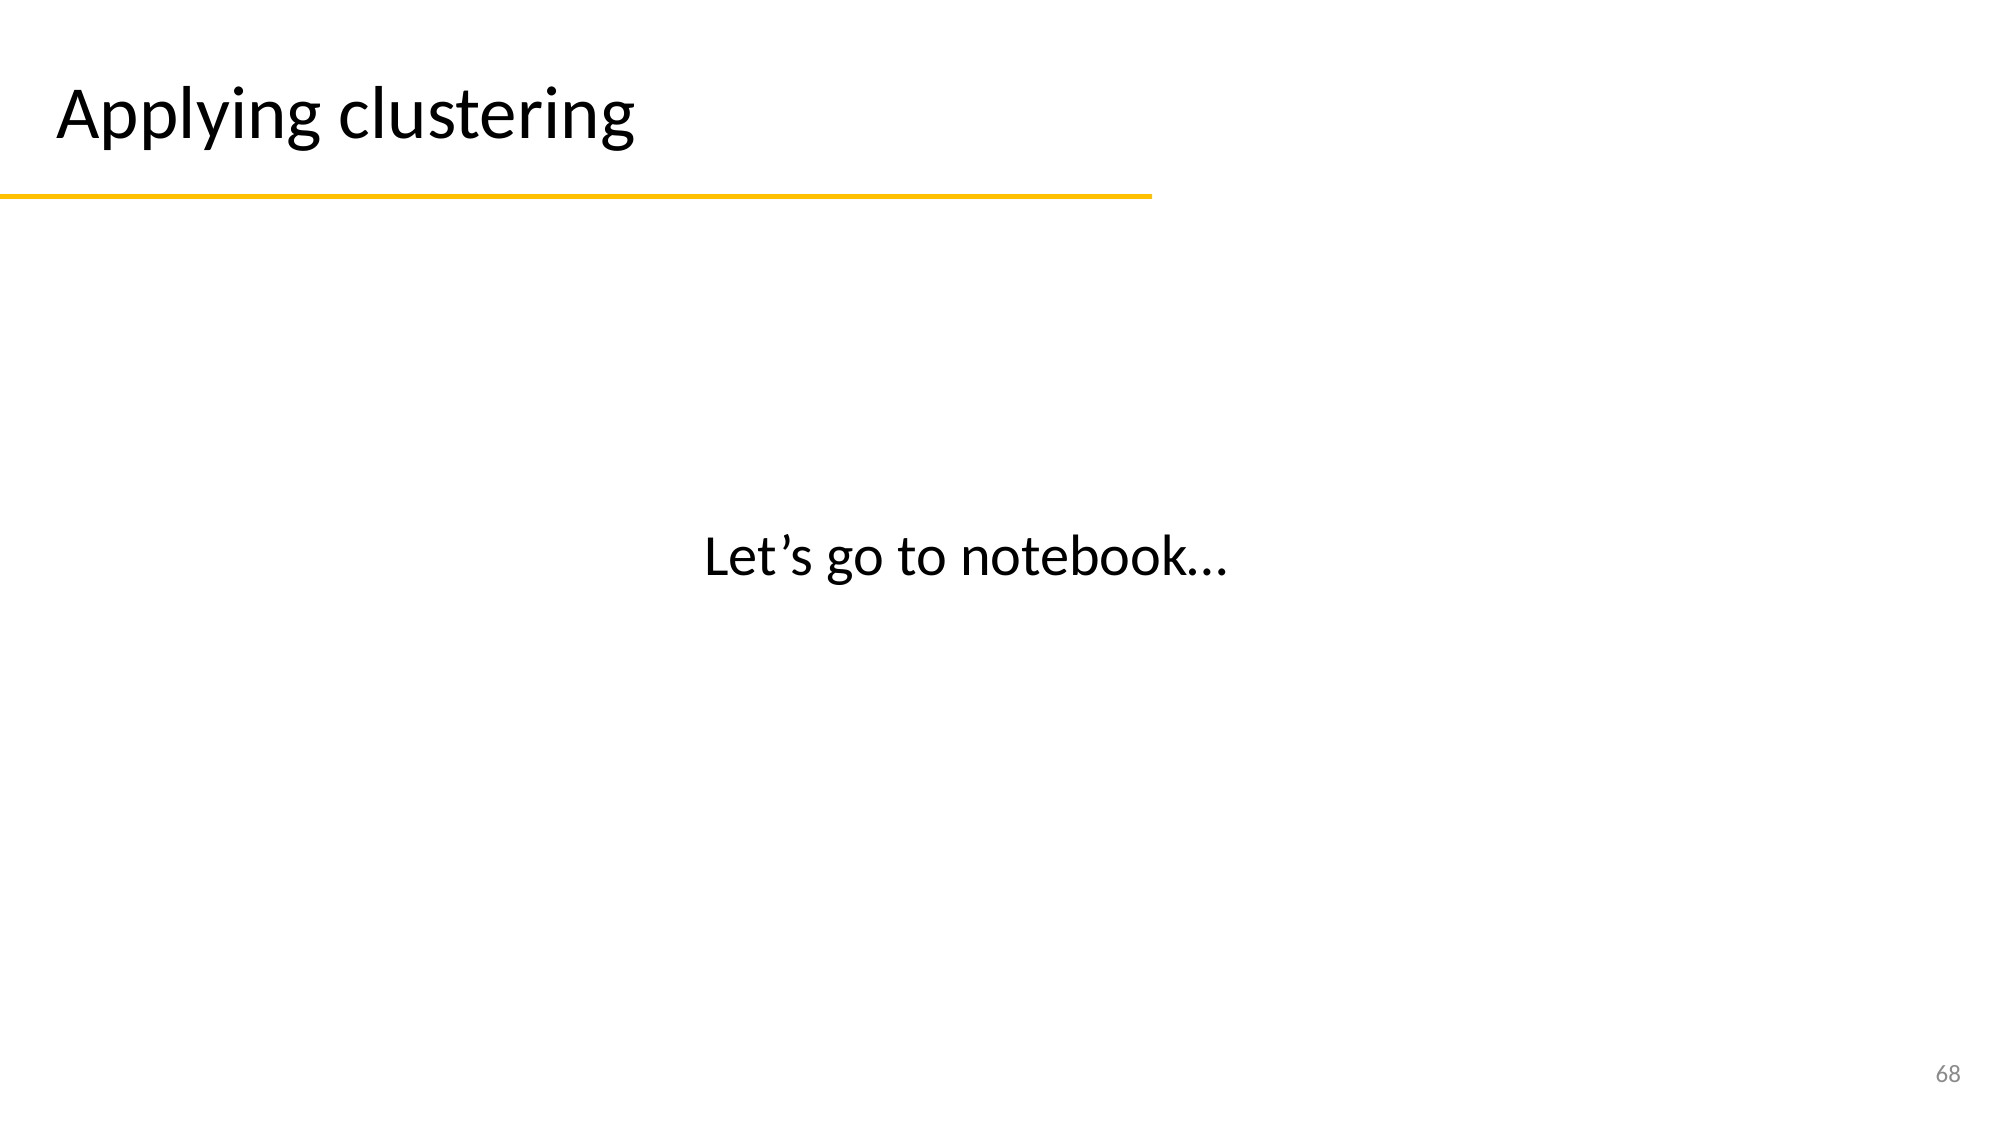

# Applying clustering
Let’s go to notebook…
68